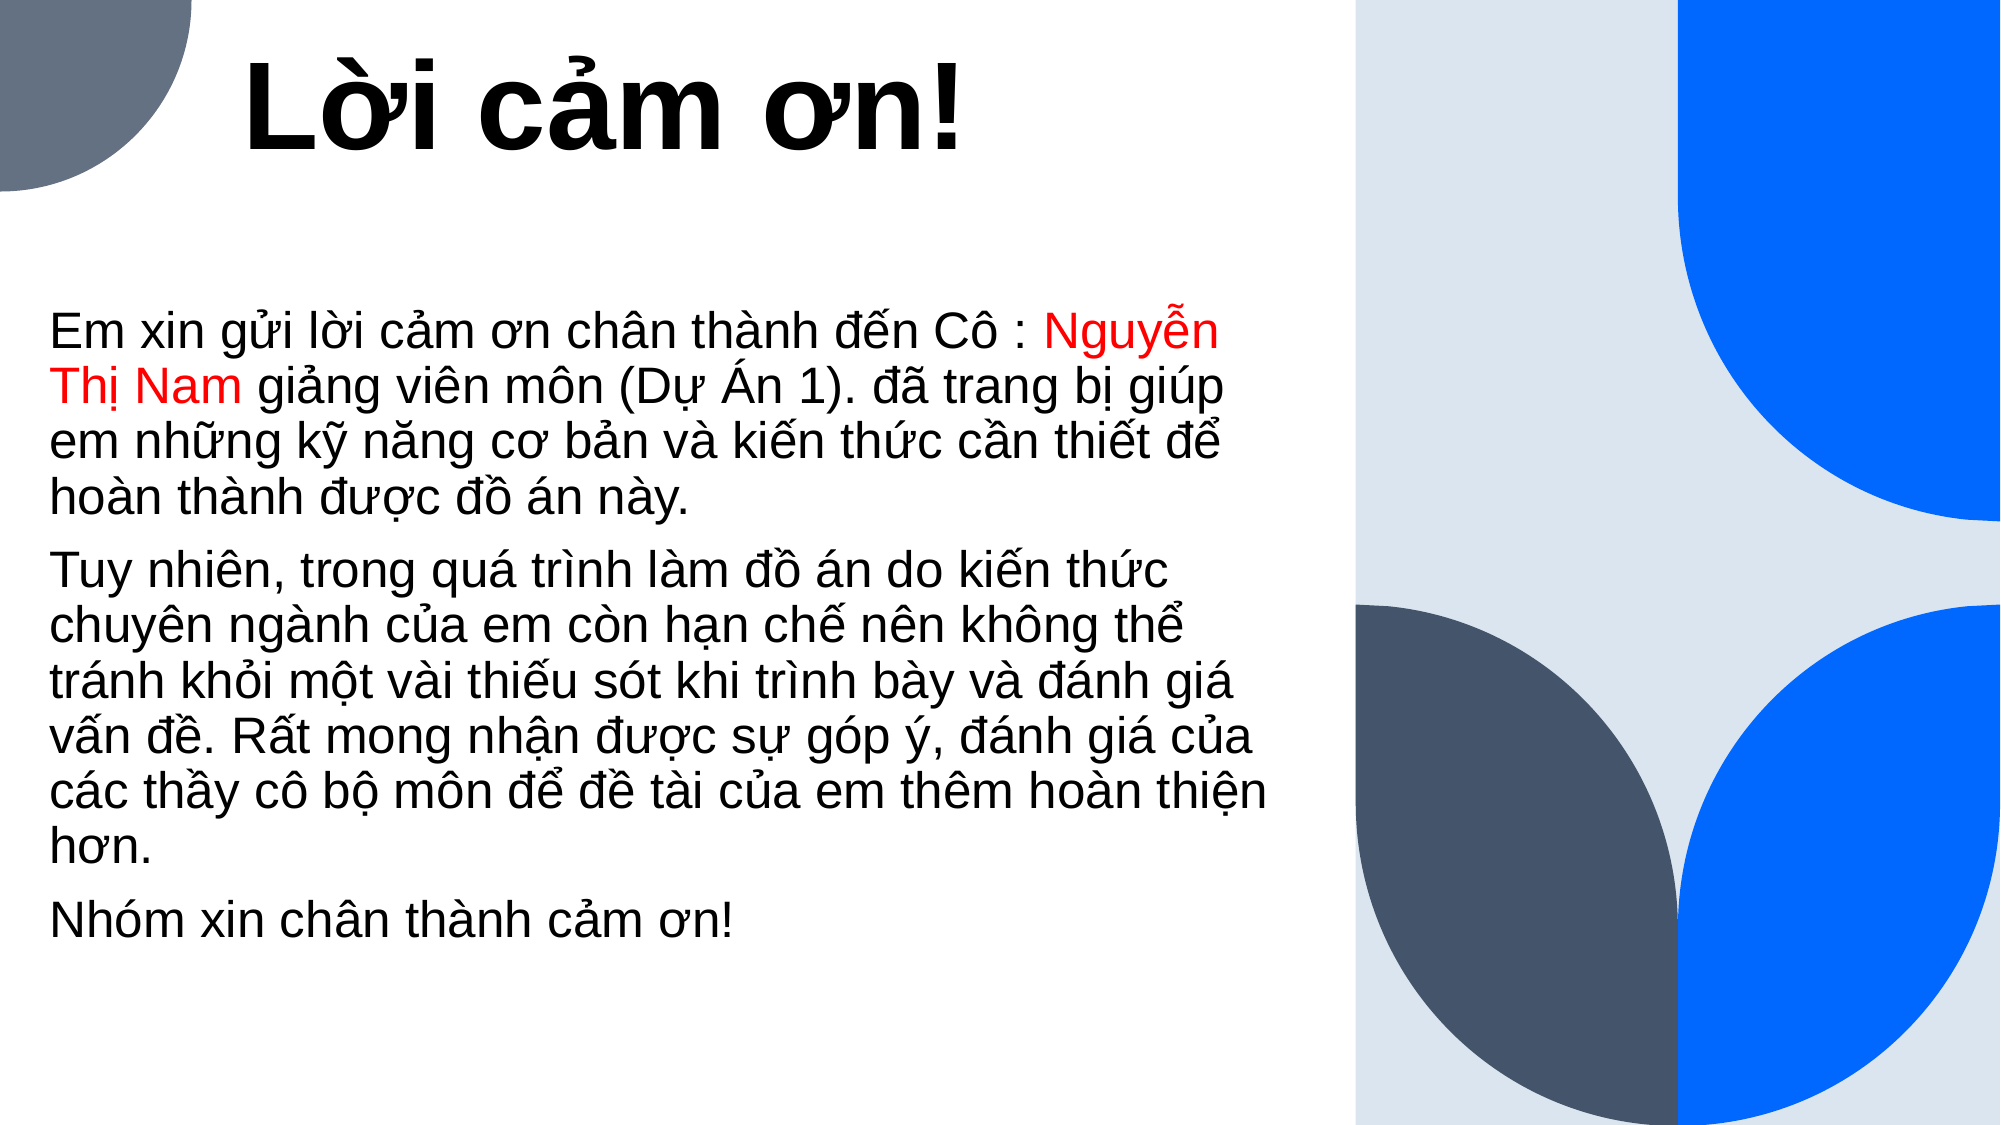

# Lời cảm ơn!
​Em xin gửi lời cảm ơn chân thành đến Cô : Nguyễn Thị Nam giảng viên môn (Dự Án 1). đã trang bị giúp em những kỹ năng cơ bản và kiến thức cần thiết để hoàn thành được đồ án này.
Tuy nhiên, trong quá trình làm đồ án do kiến thức chuyên ngành của em còn hạn chế nên không thể tránh khỏi một vài thiếu sót khi trình bày và đánh giá vấn đề. Rất mong nhận được sự góp ý, đánh giá của các thầy cô bộ môn để đề tài của em thêm hoàn thiện hơn.
Nhóm xin chân thành cảm ơn!